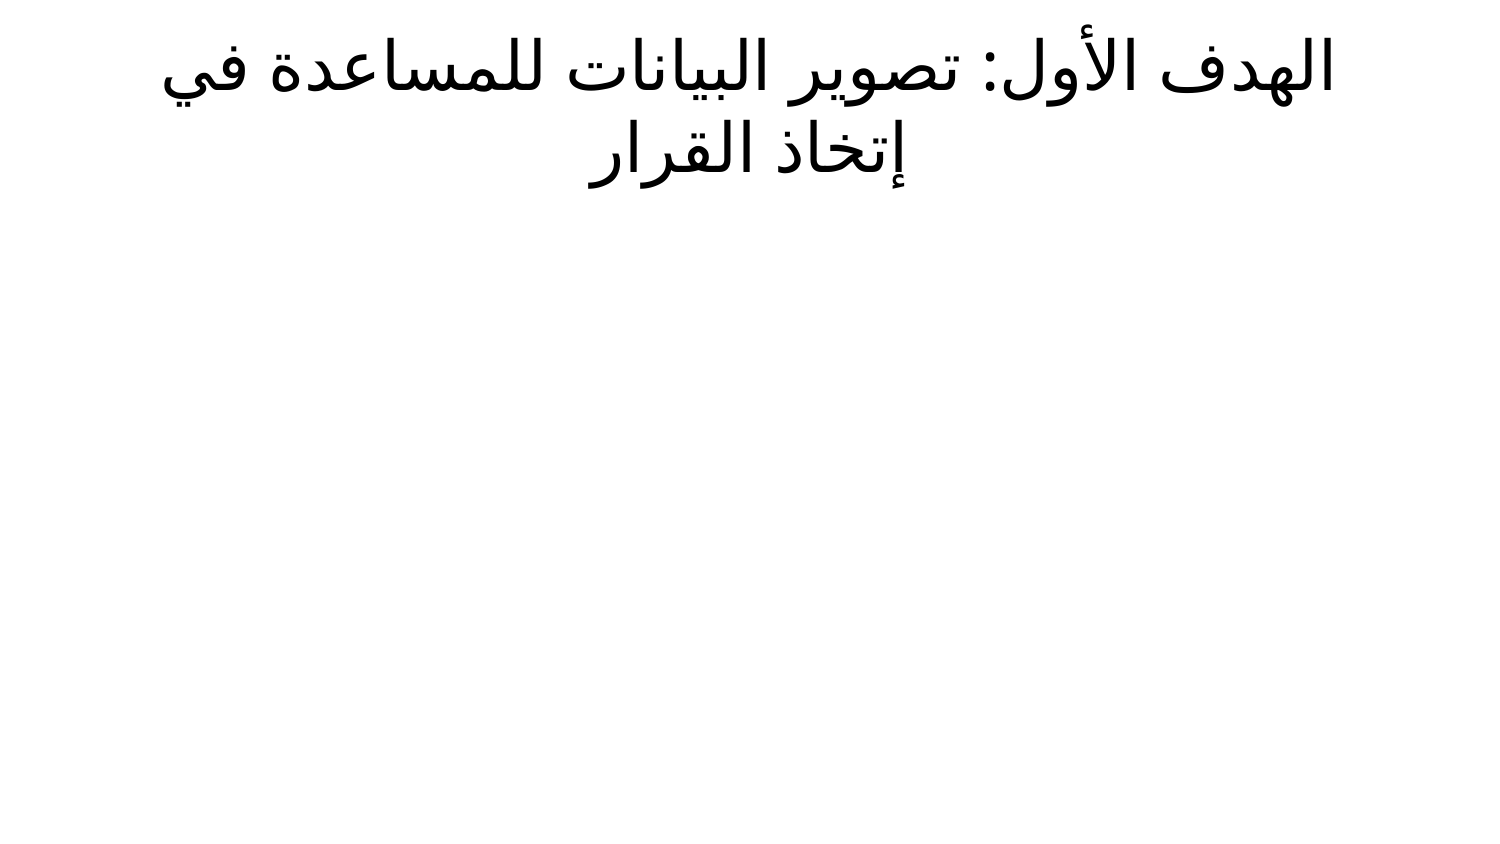

# الهدف الأول: تصوير البيانات للمساعدة في إتخاذ القرار